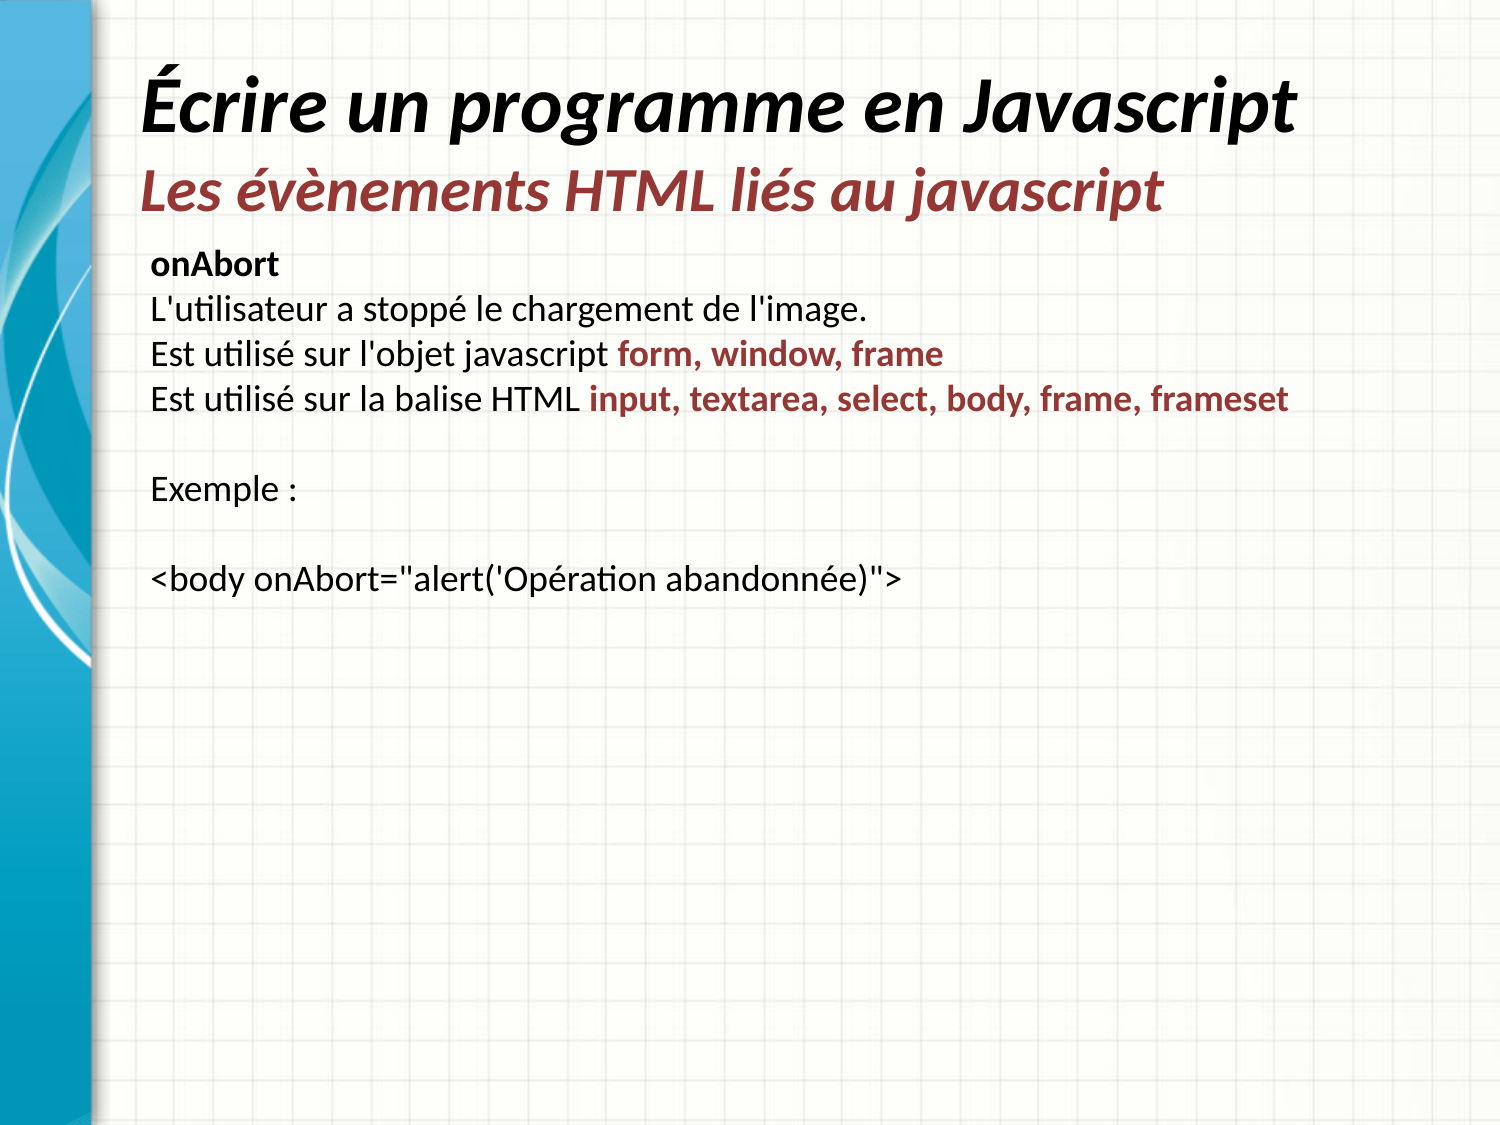

# Écrire un programme en Javascript Les évènements HTML liés au javascript
onAbort
L'utilisateur a stoppé le chargement de l'image.
Est utilisé sur l'objet javascript form, window, frame
Est utilisé sur la balise HTML input, textarea, select, body, frame, frameset

Exemple :

<body onAbort="alert('Opération abandonnée)">